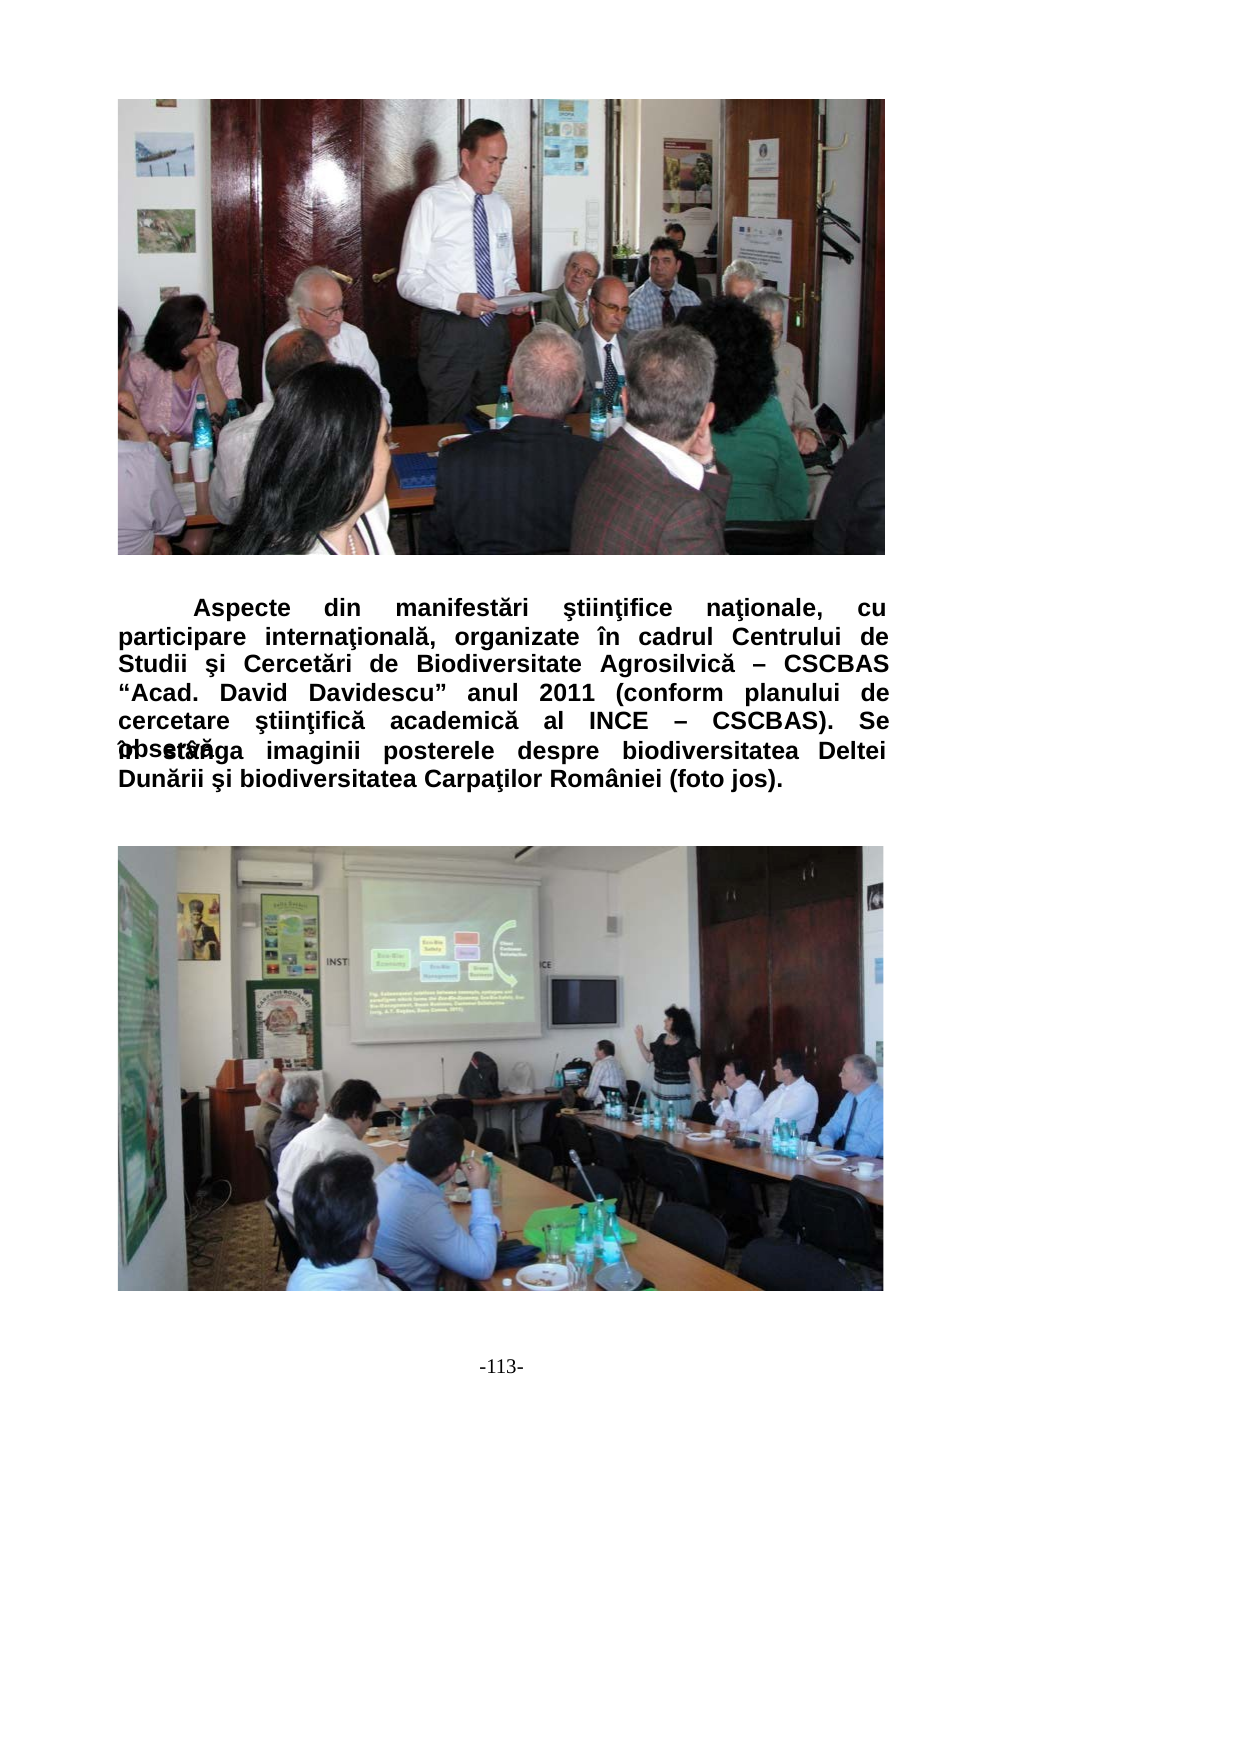

Aspecte
din
manifestări
ştiinţifice
naţionale,    cu
participare  internaţională,  organizate  în  cadrul  Centrului  de
Studii şi Cercetări de Biodiversitate Agrosilvică – CSCBAS “Acad. David Davidescu” anul 2011 (conform planului de cercetare ştiinţifică academică al INCE – CSCBAS). Se observă
în   stânga   imaginii   posterele   despre   biodiversitatea
Dunării şi biodiversitatea Carpaţilor României (foto jos).
Deltei

-113-